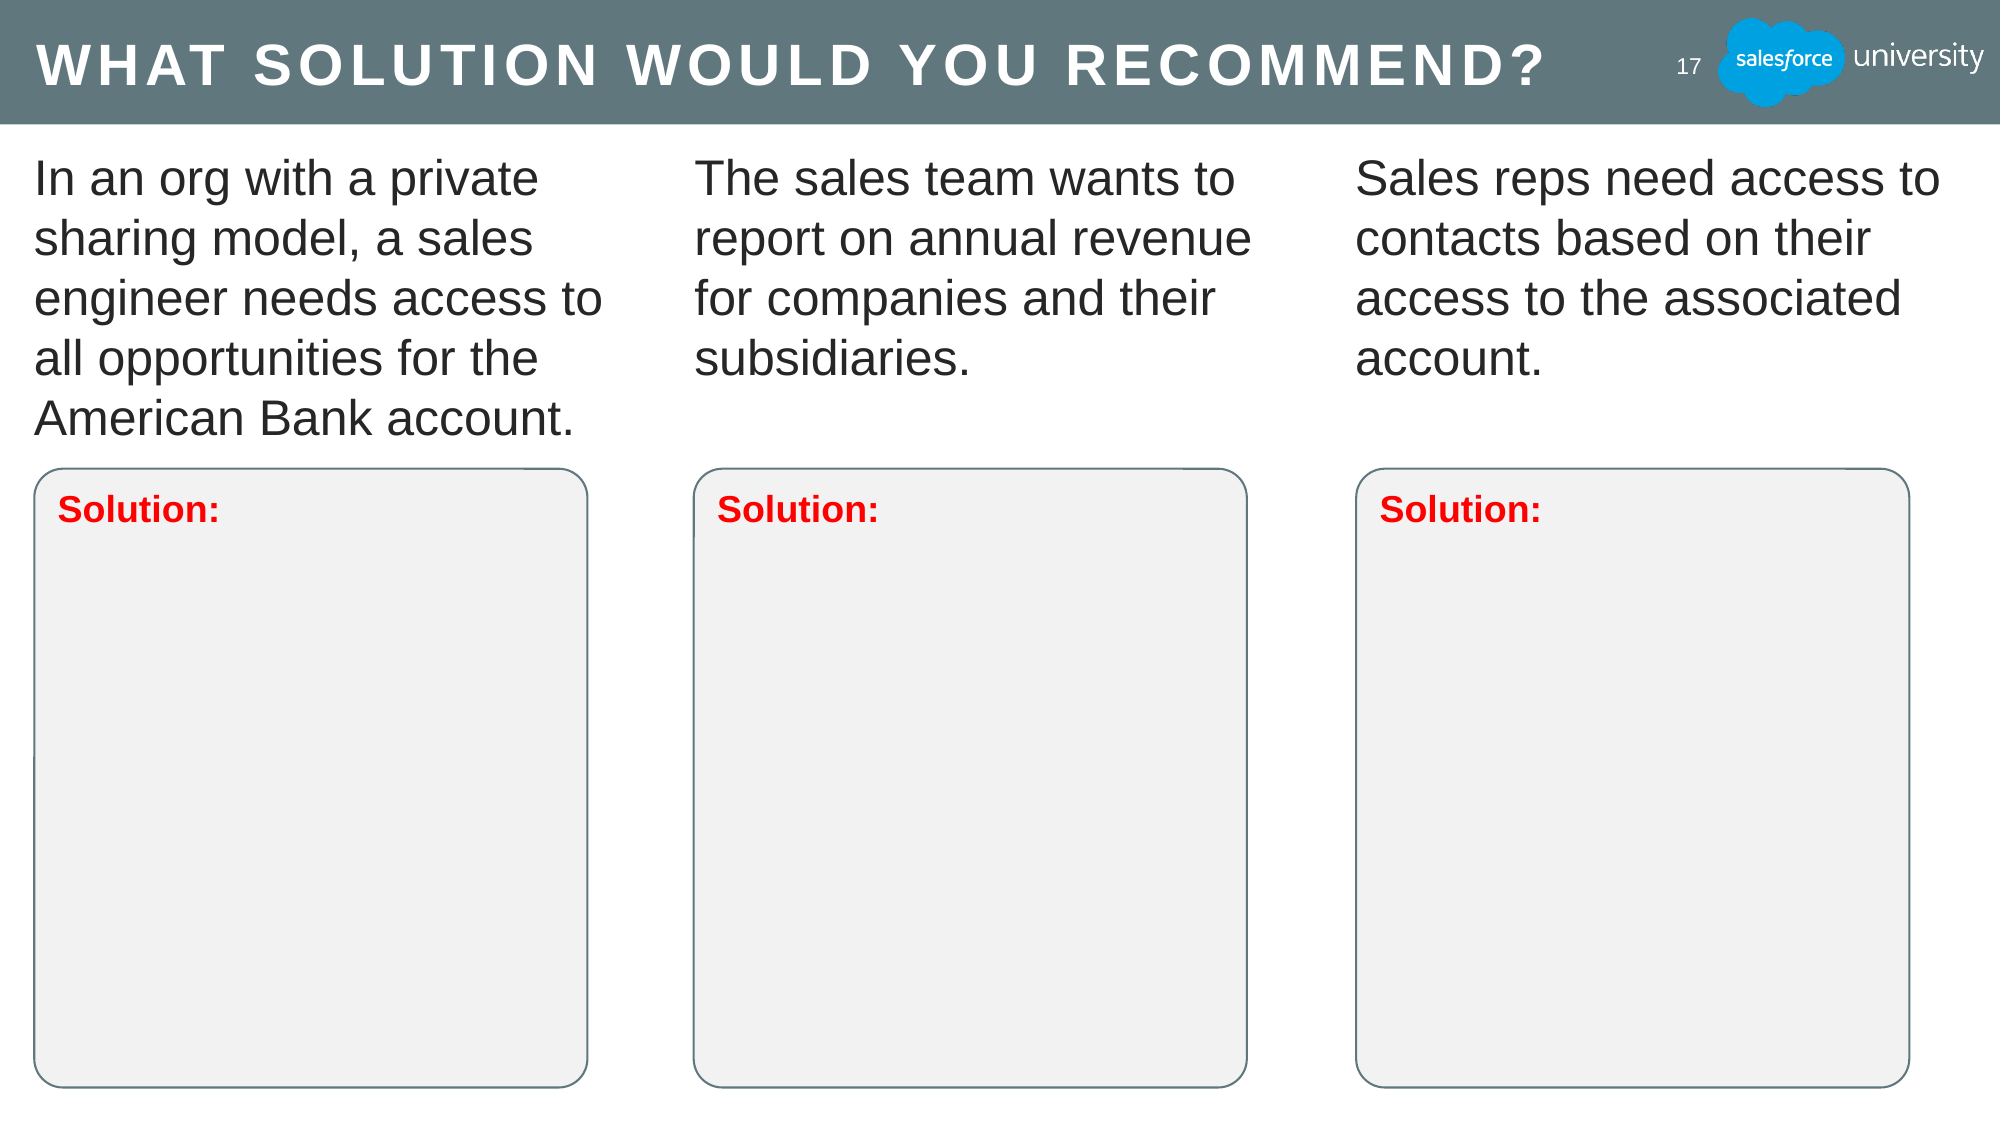

# What Solution Would You Recommend?
17
In an org with a private sharing model, a sales engineer needs access to all opportunities for the American Bank account.
The sales team wants to report on annual revenue for companies and their subsidiaries.
Sales reps need access to contacts based on their access to the associated account.

Solution:
Solution:
Solution: